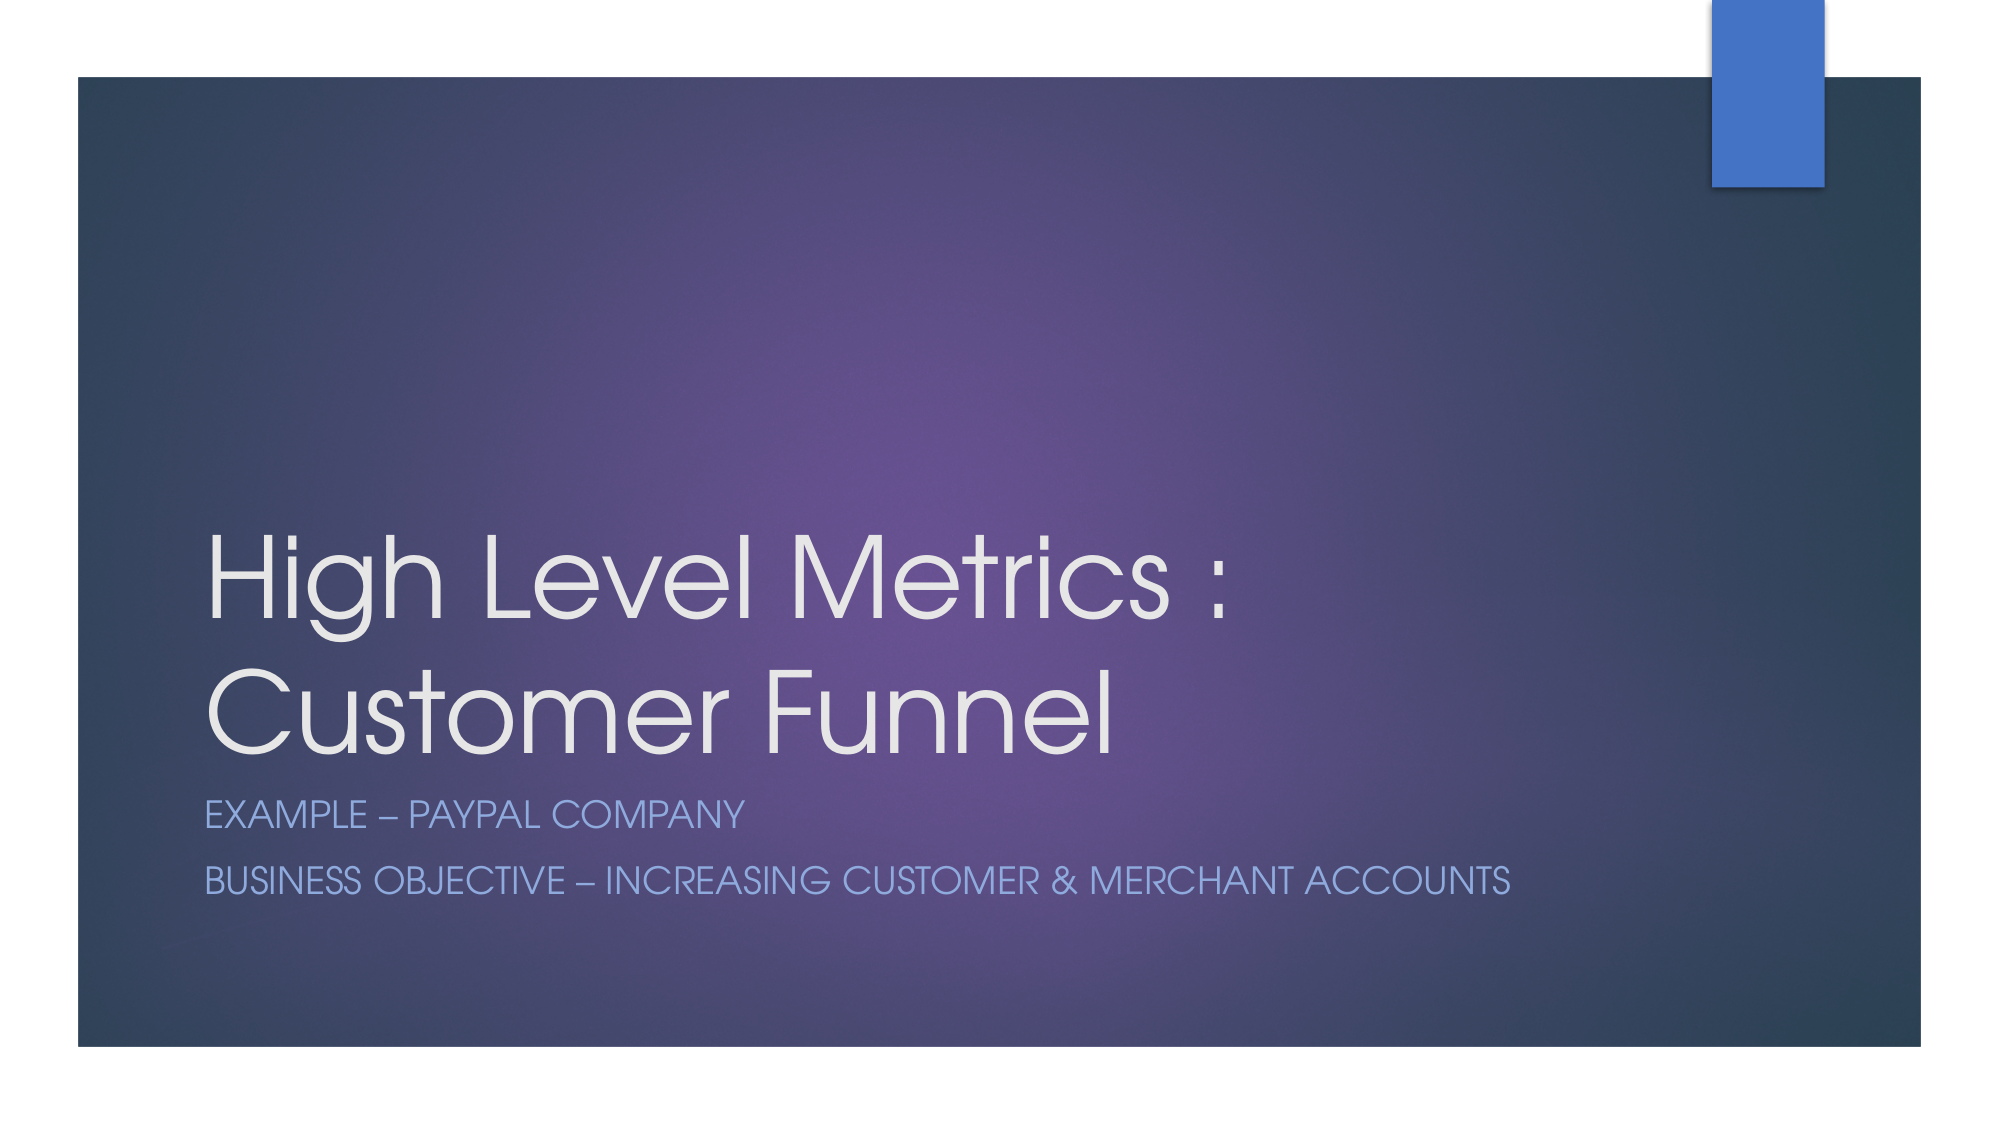

# High Level Metrics : Customer Funnel
Example – PayPal company
Business Objective – Increasing customer & merchant accounts